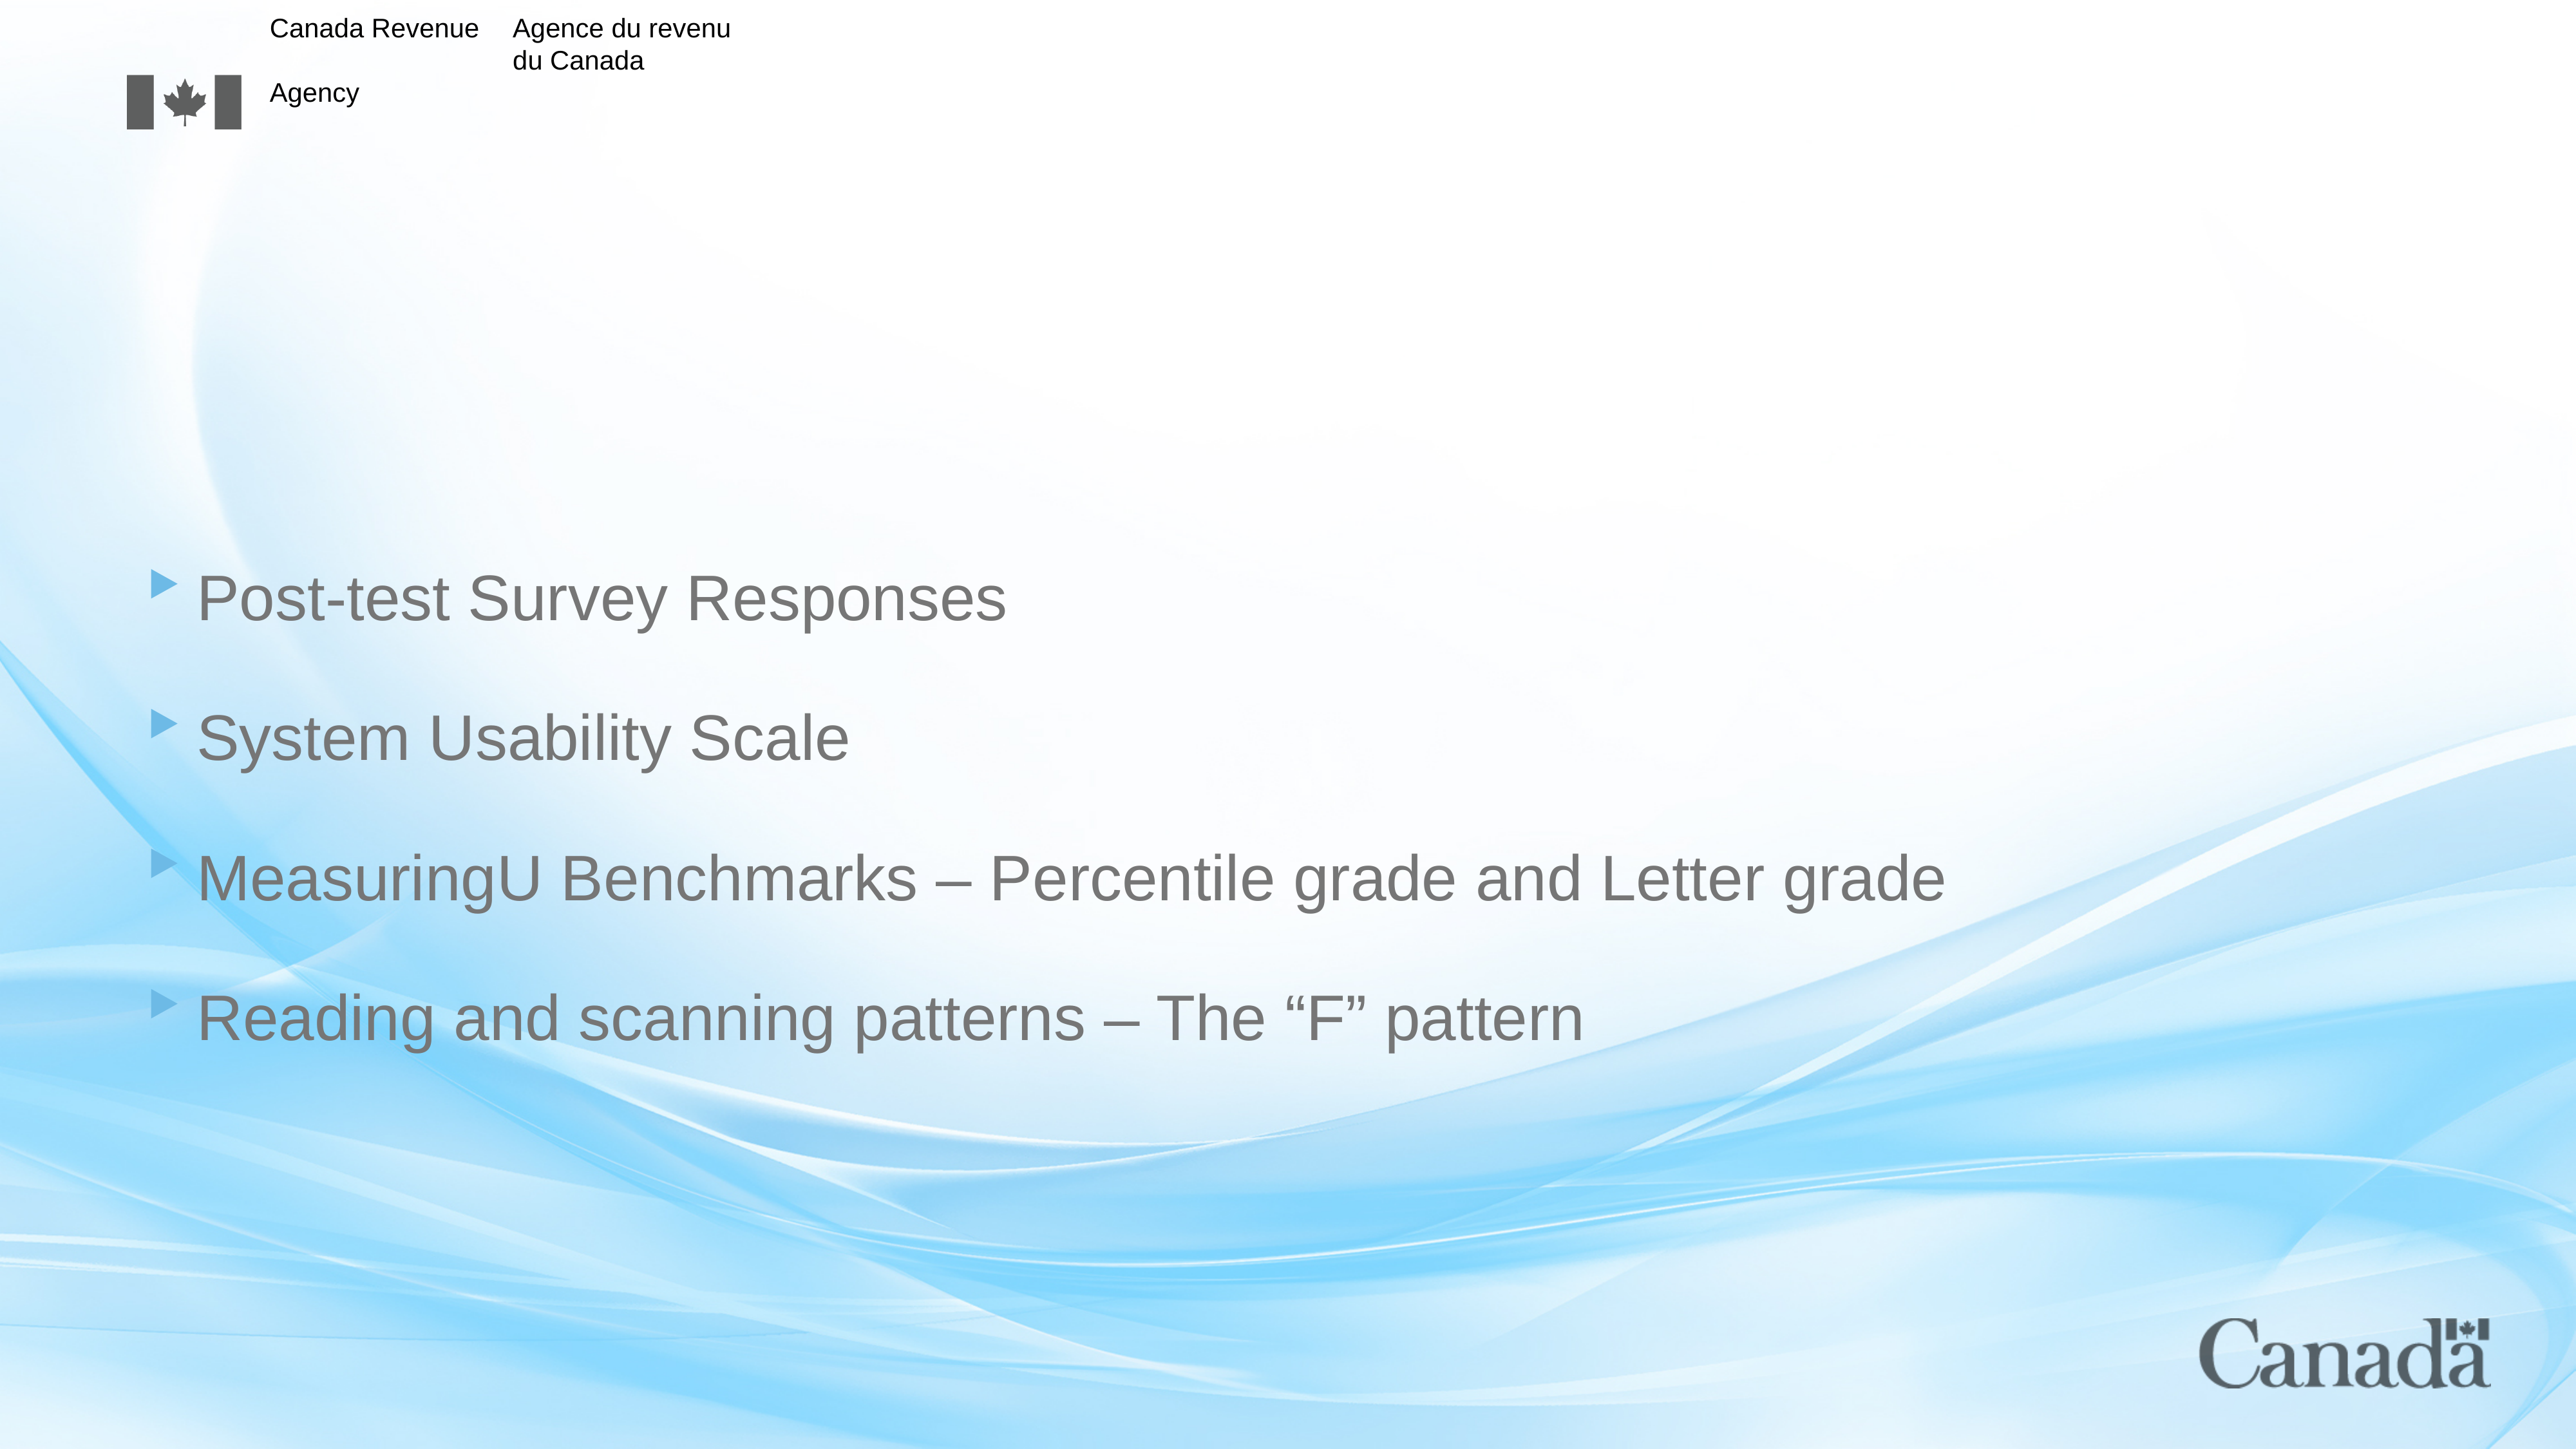

#
Post-test Survey Responses
System Usability Scale
MeasuringU Benchmarks – Percentile grade and Letter grade
Reading and scanning patterns – The “F” pattern